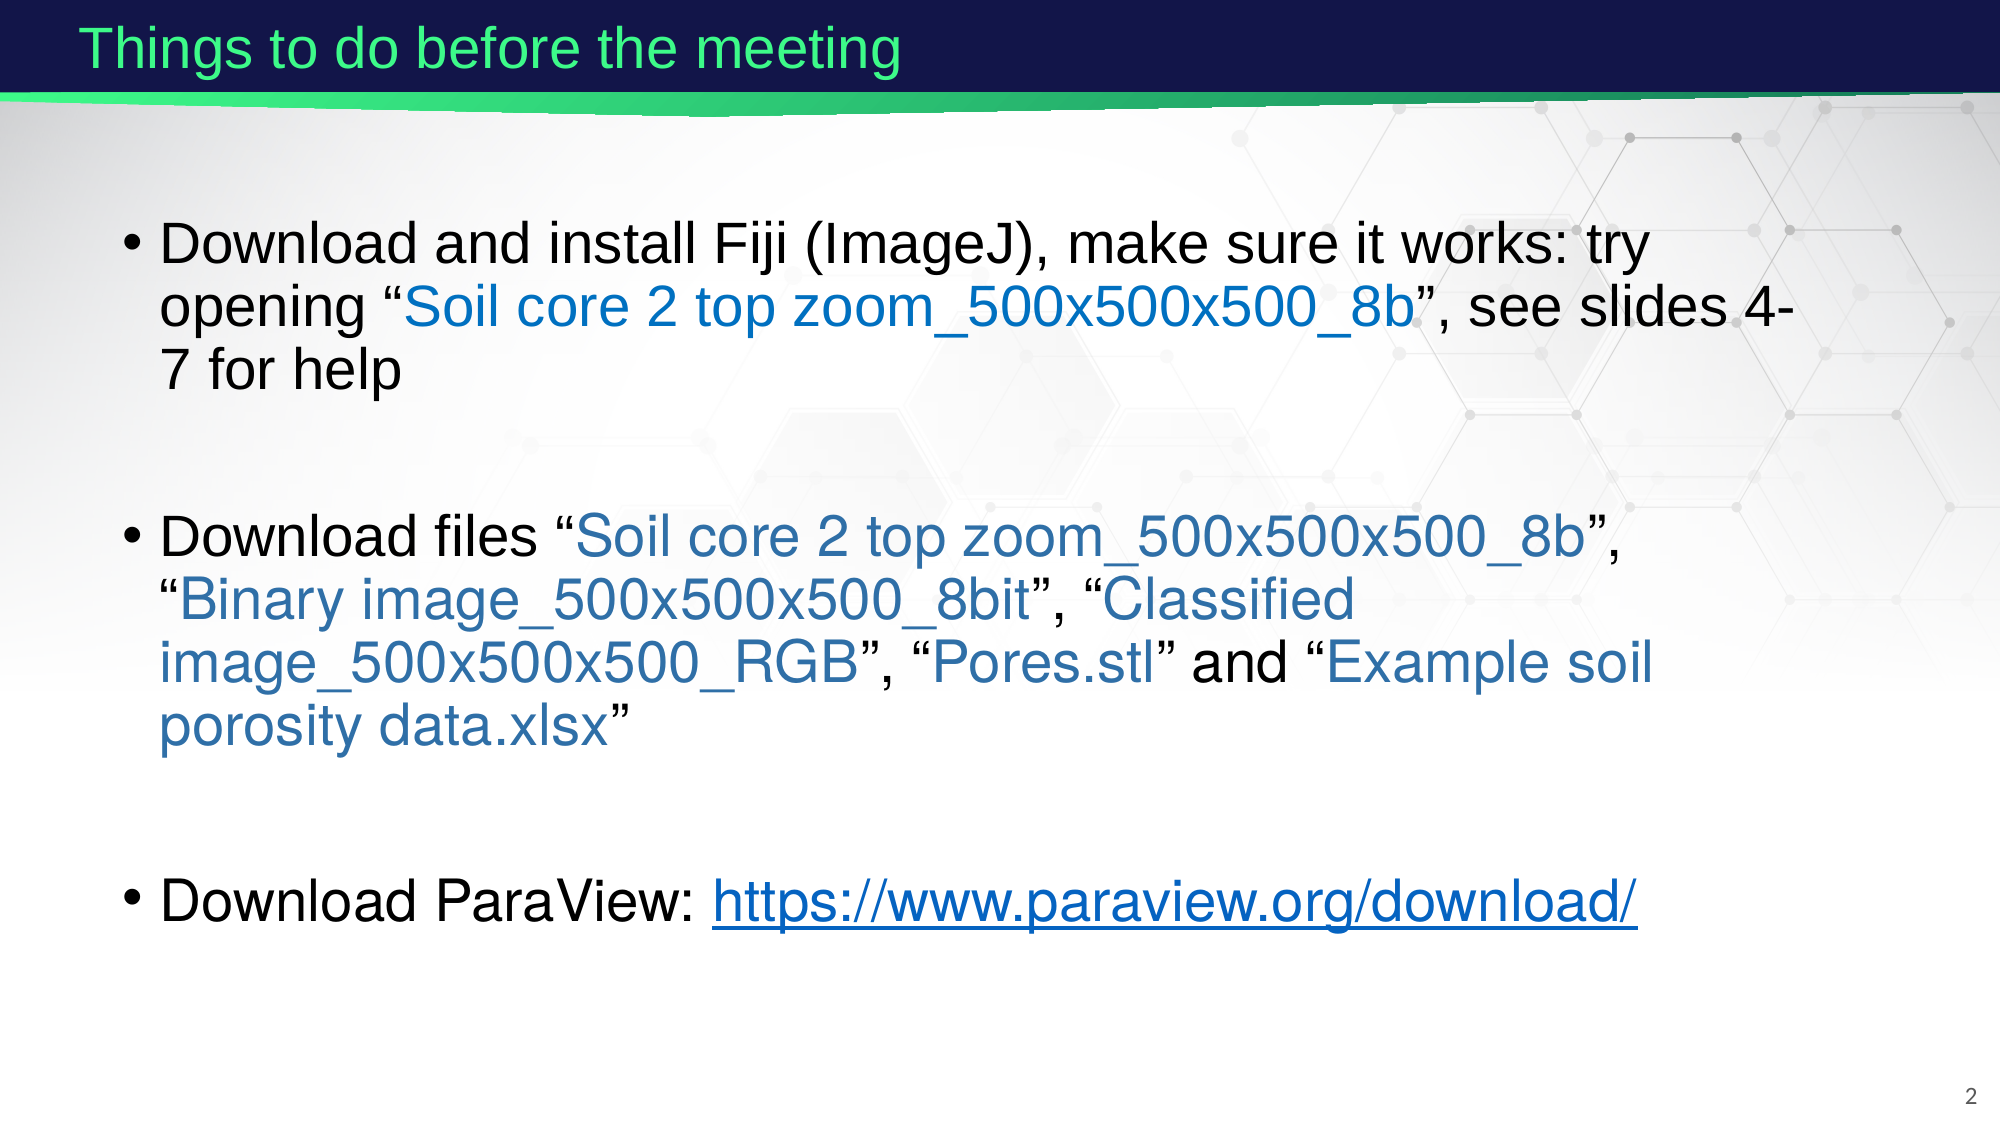

# Things to do before the meeting
Download and install Fiji (ImageJ), make sure it works: try opening “Soil core 2 top zoom_500x500x500_8b”, see slides 4-7 for help

Download files “Soil core 2 top zoom_500x500x500_8b”, “Binary image_500x500x500_8bit”, “Classified image_500x500x500_RGB”, “Pores.stl” and “Example soil porosity data.xlsx”

Download ParaView: https://www.paraview.org/download/

2